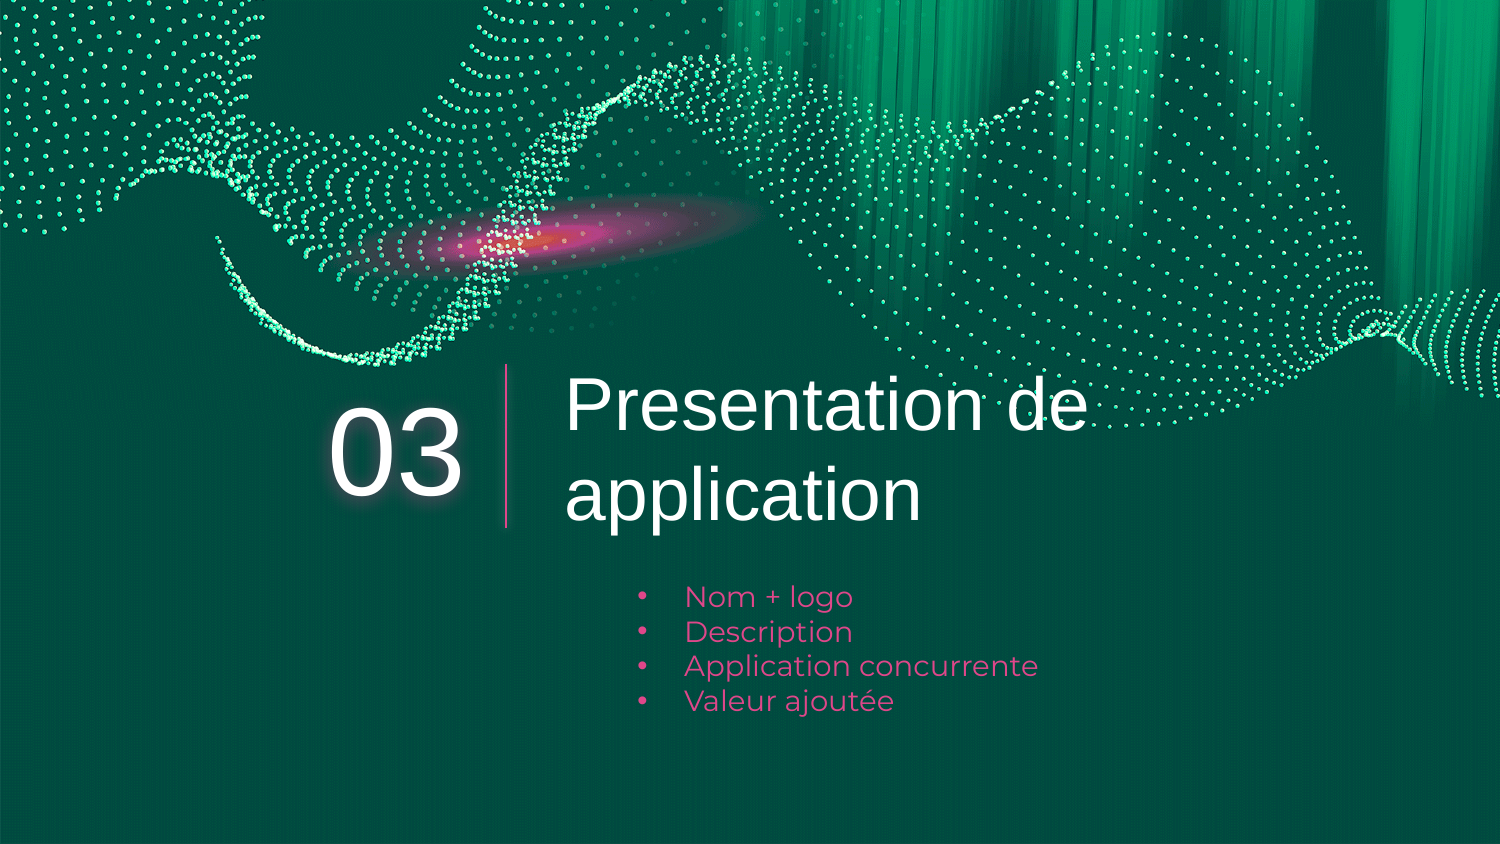

# Presentation de application
03
Nom + logo
Description
Application concurrente
Valeur ajoutée